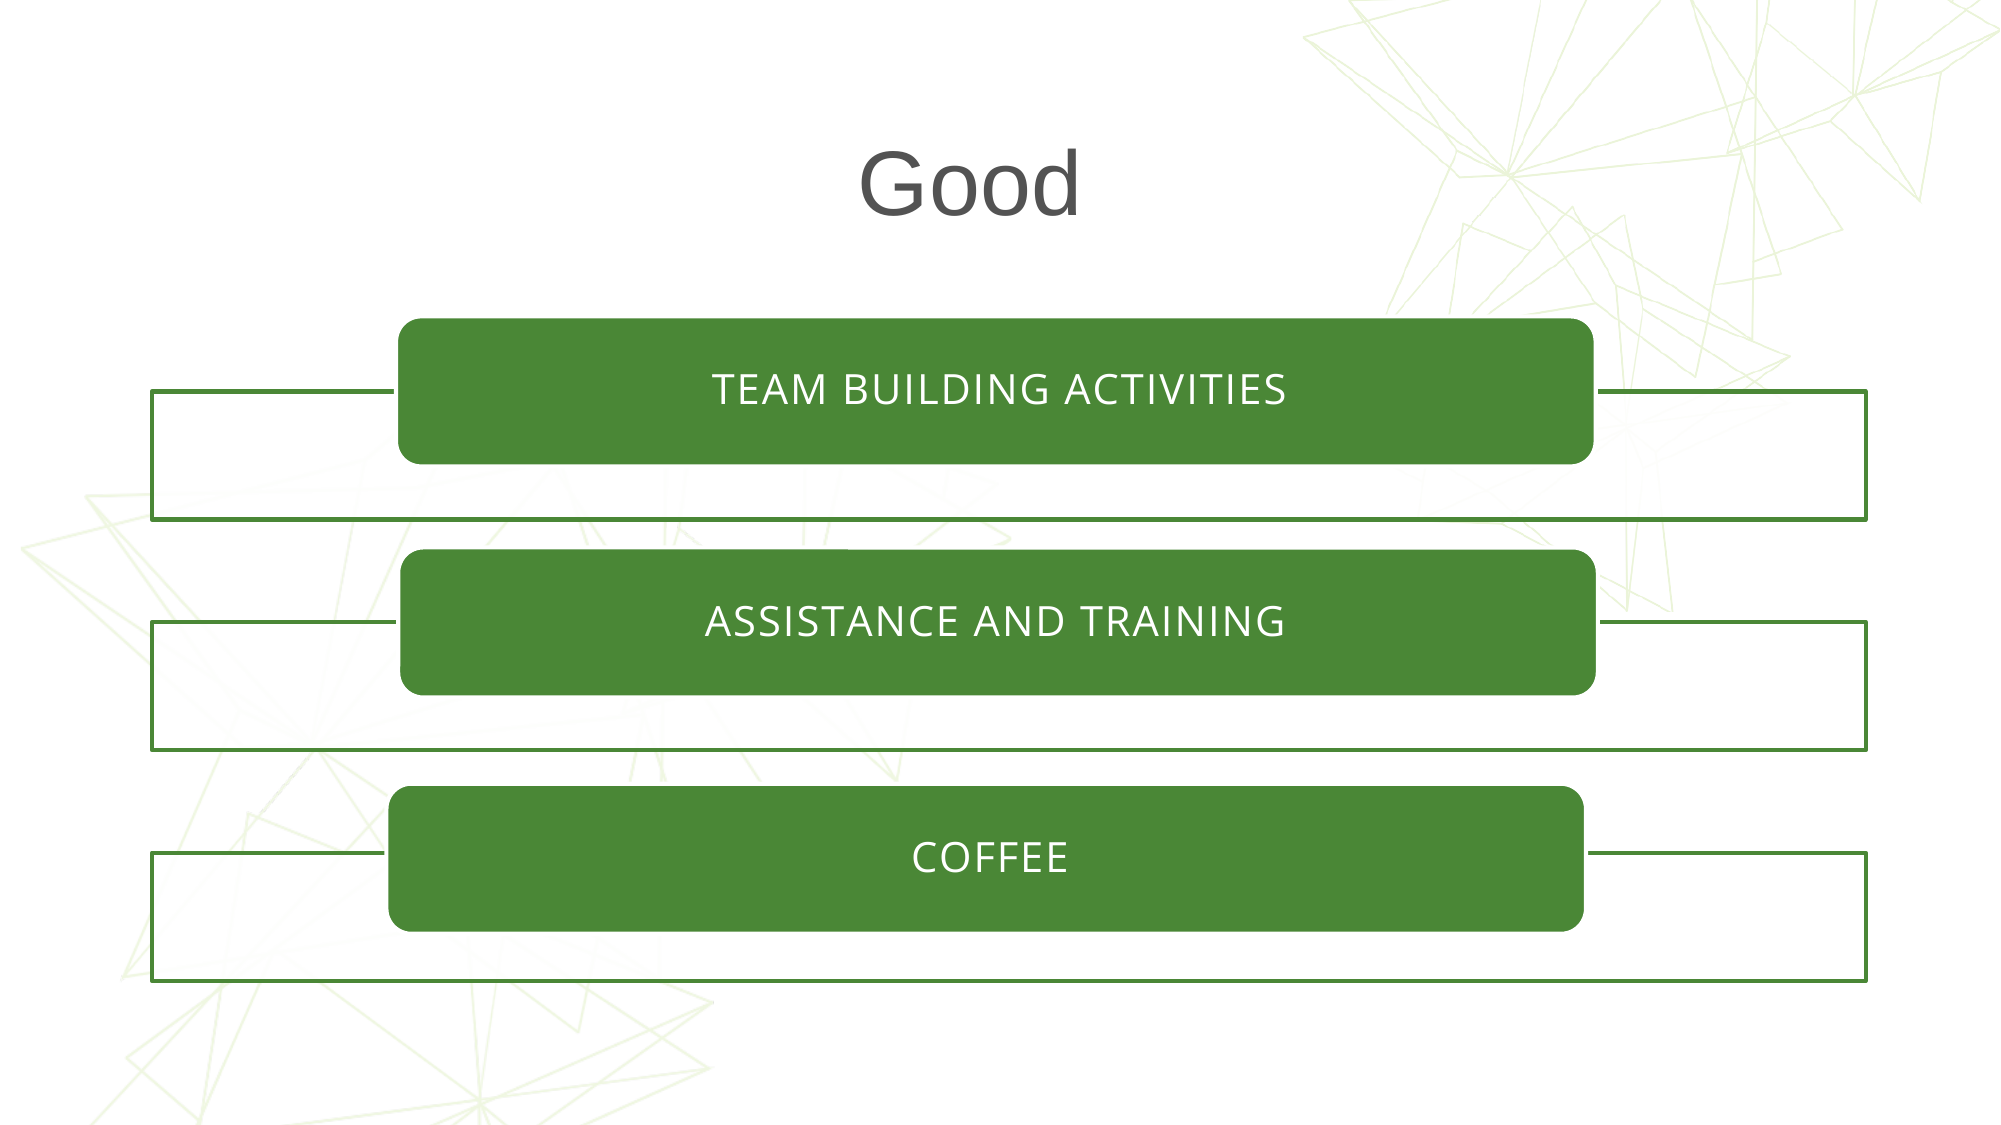

# Good
Team Building Activities
Assistance and Training
Coffee